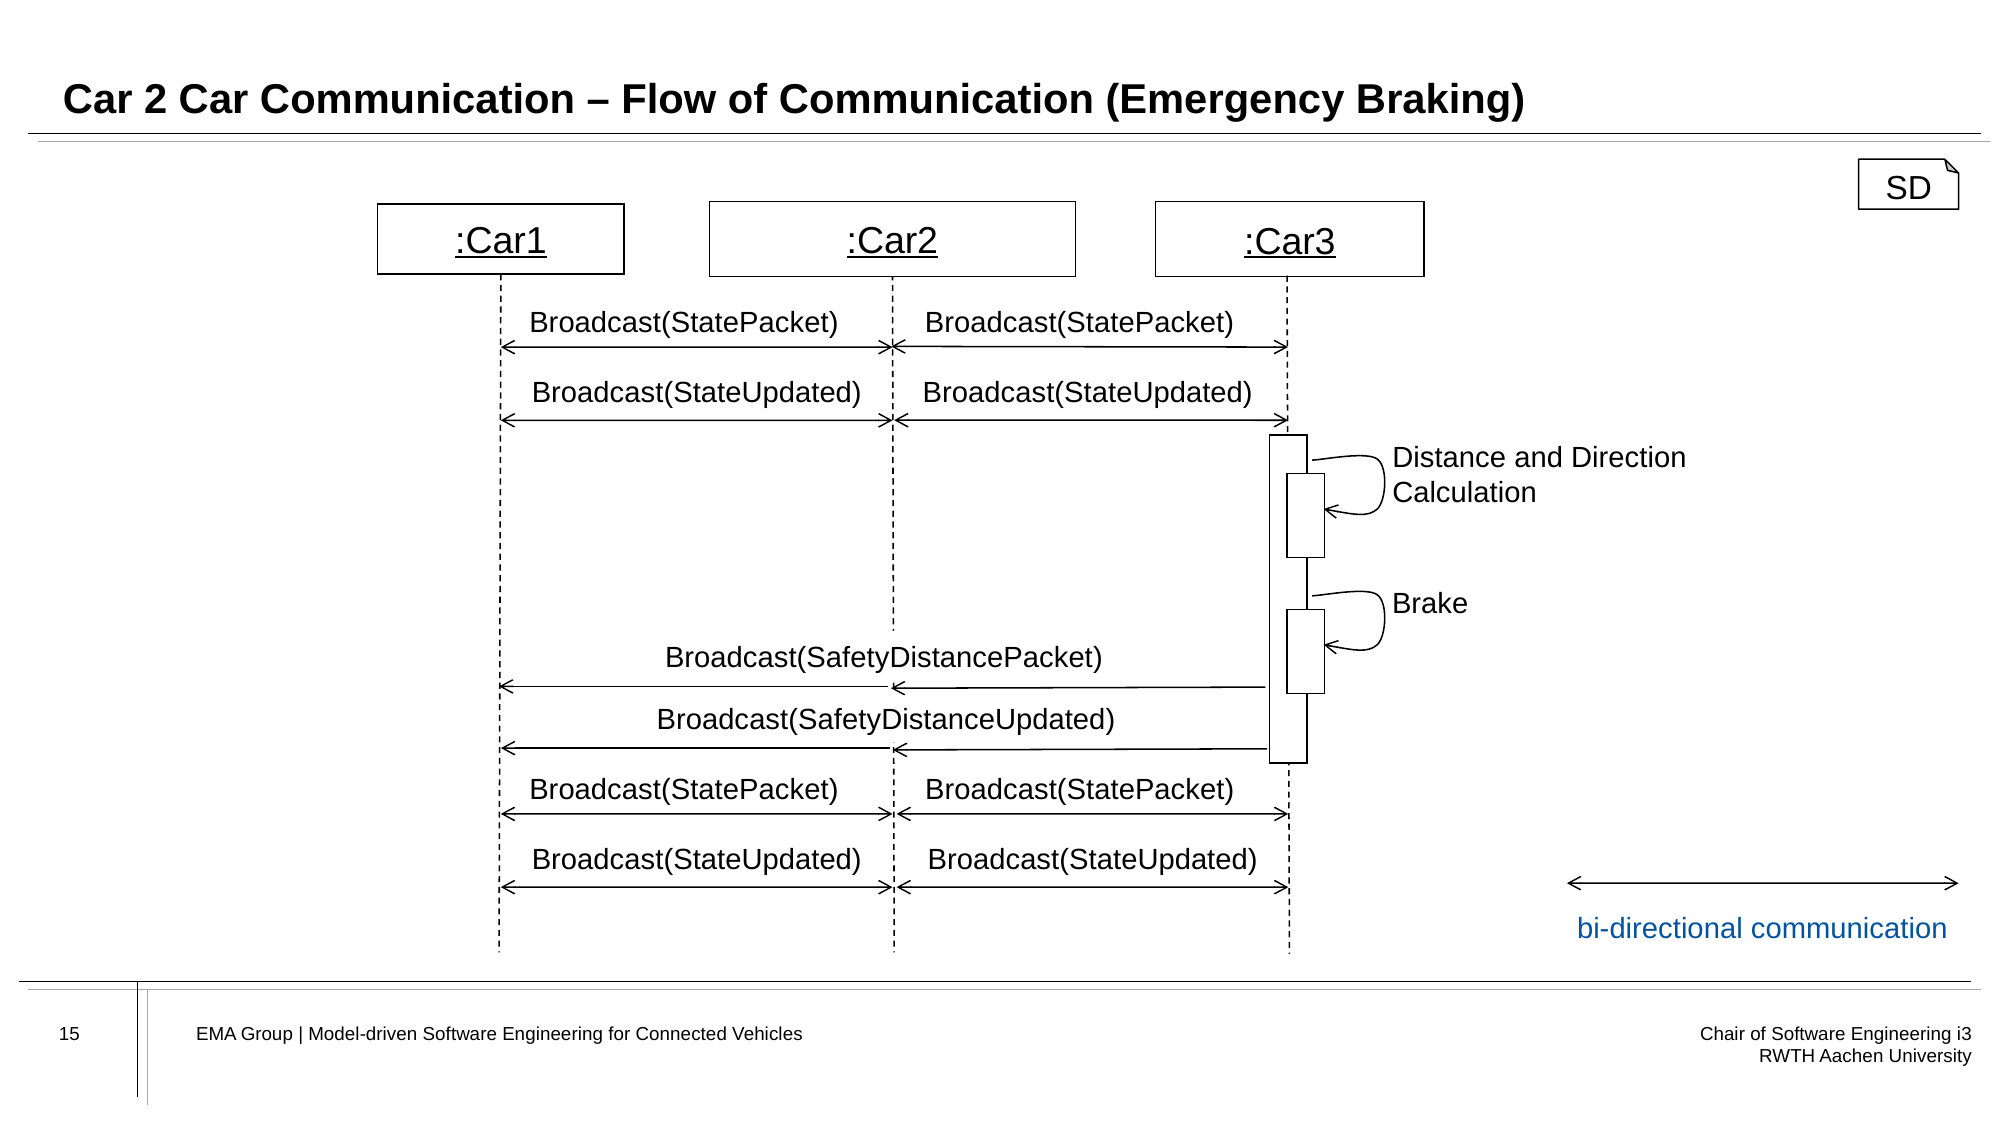

# Car 2 Car Communication – Flow of Communication (Emergency Braking)
SD
:Car2
:Car3
:Car1

Broadcast(StatePacket)
Broadcast(StatePacket)

Broadcast(StateUpdated)
Broadcast(StateUpdated)

Distance and Direction
Calculation

Brake

Broadcast(SafetyDistancePacket)

Broadcast(SafetyDistanceUpdated)

Broadcast(StatePacket)
Broadcast(StatePacket)

Broadcast(StateUpdated)
Broadcast(StateUpdated)

bi-directional communication